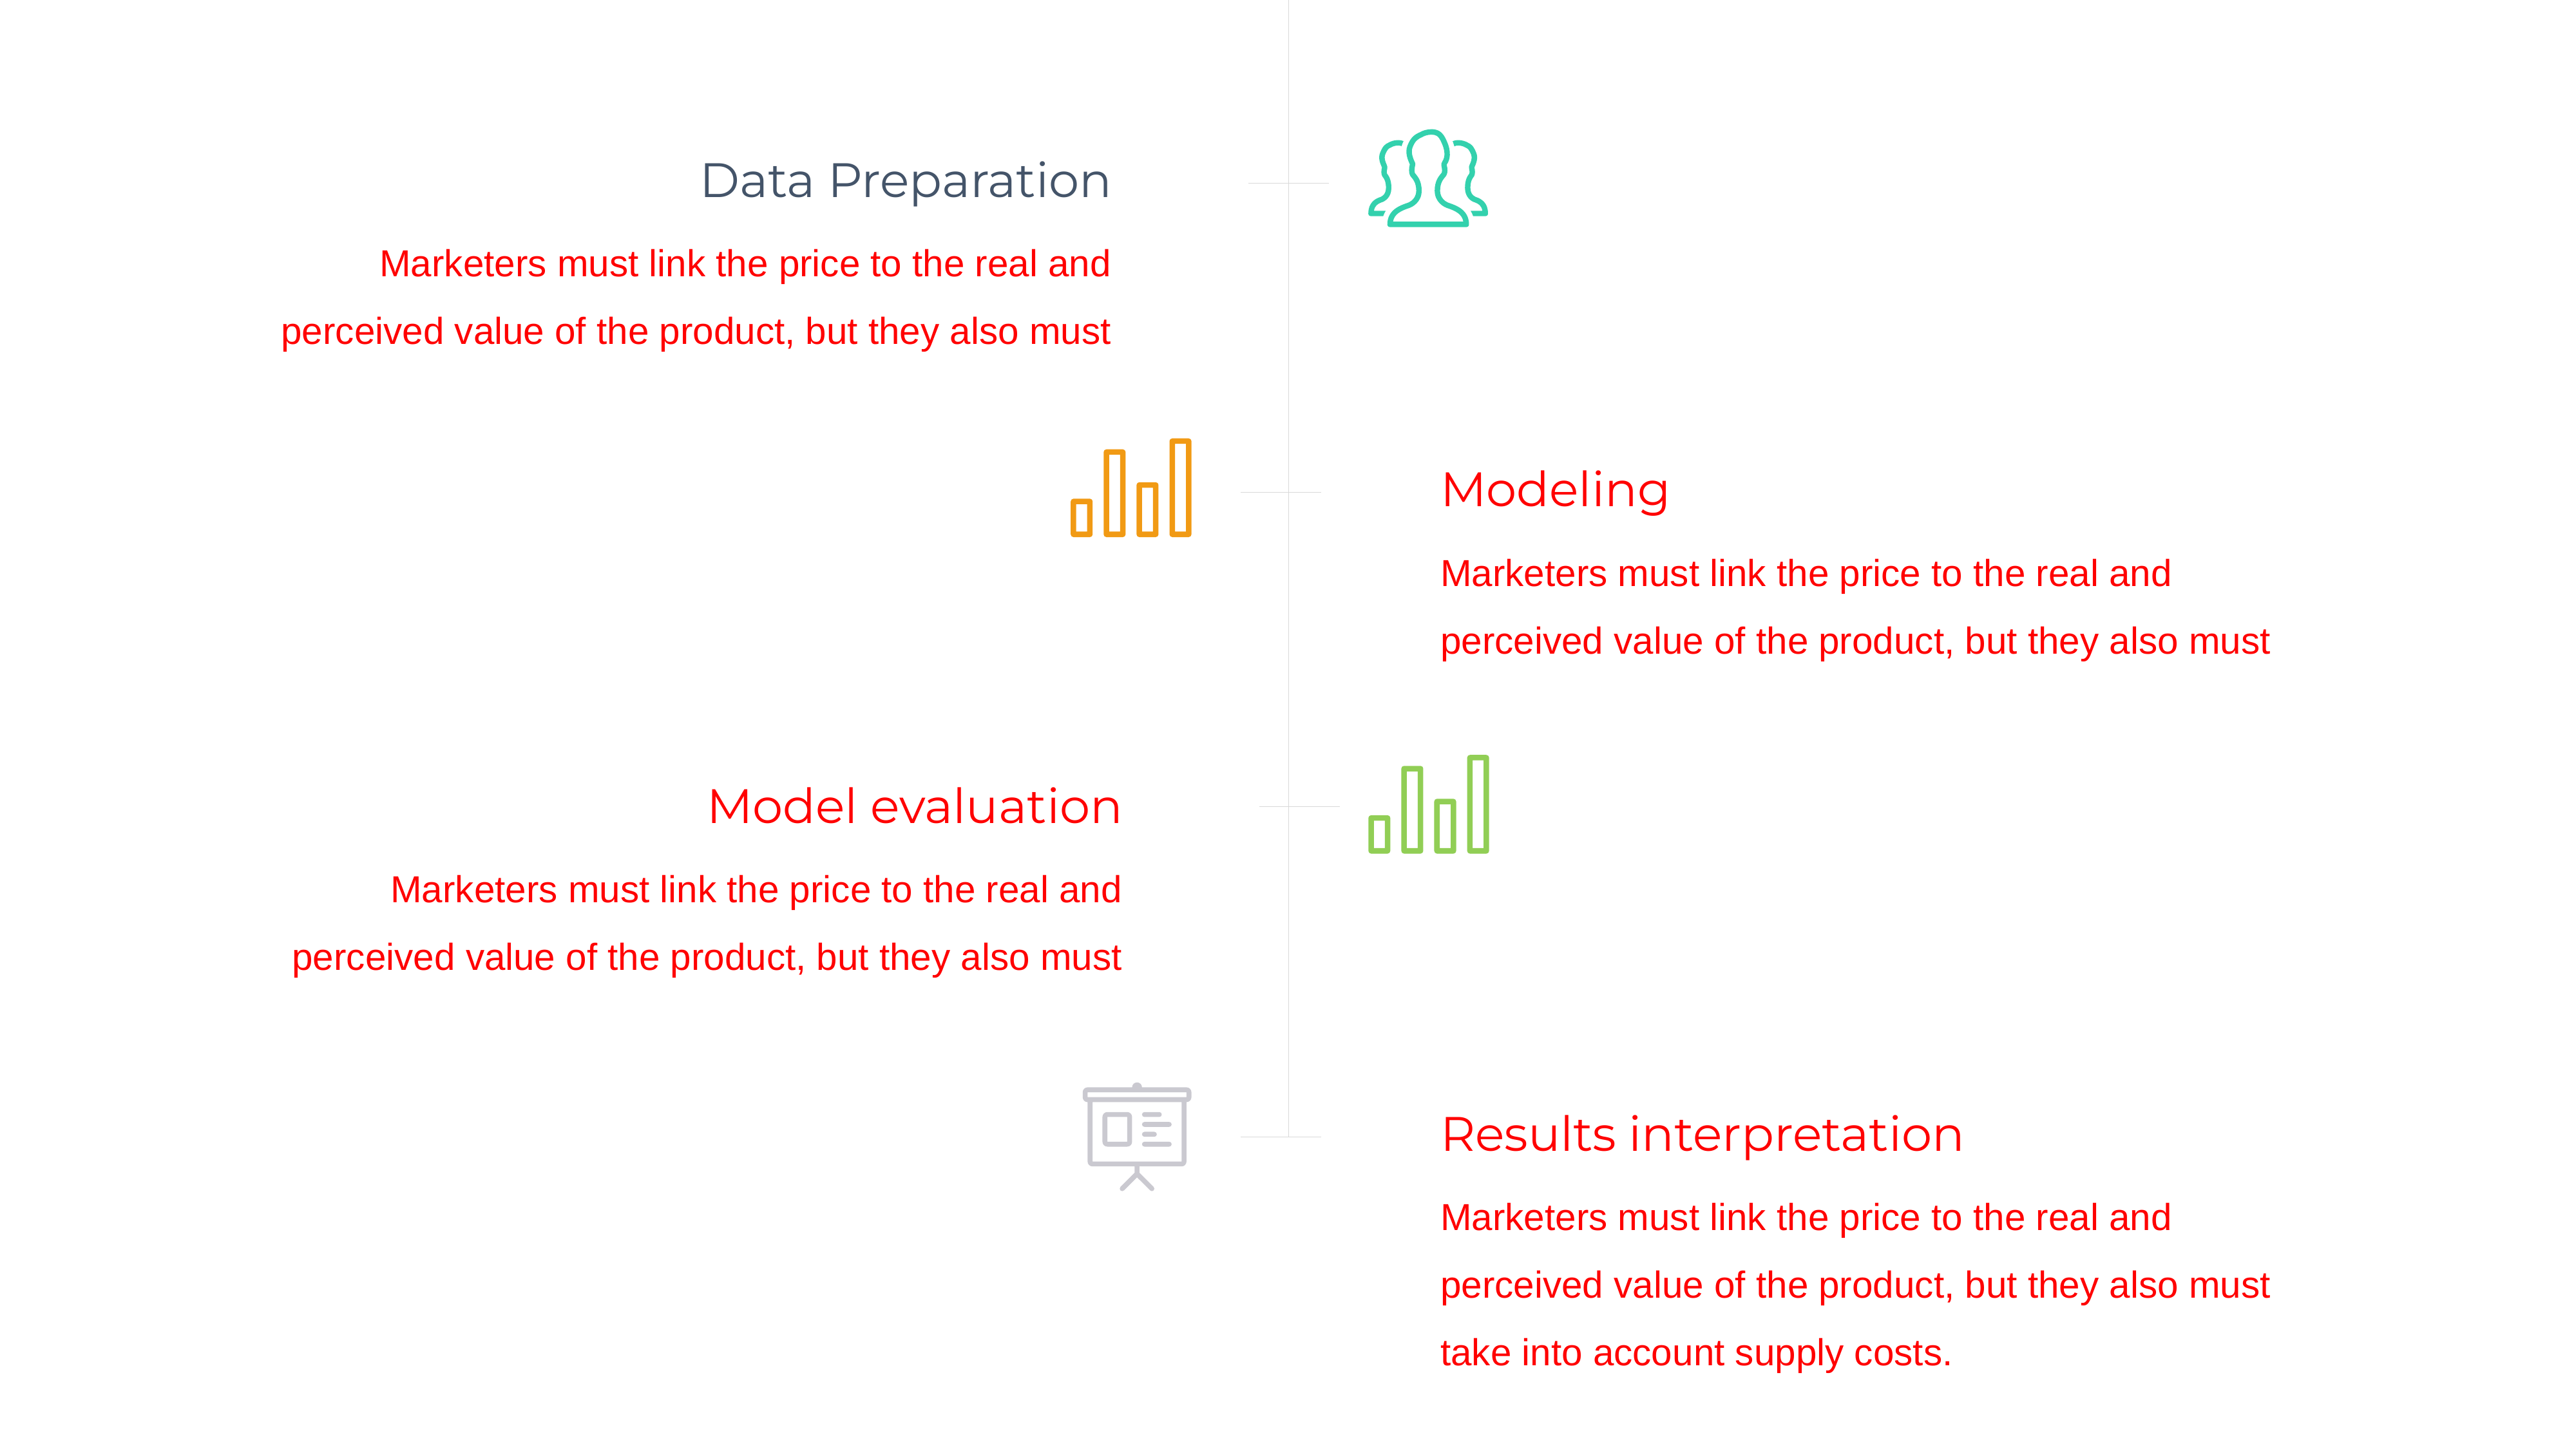

Data Preparation
Marketers must link the price to the real and perceived value of the product, but they also must

Modeling
Marketers must link the price to the real and perceived value of the product, but they also must

Model evaluation
Marketers must link the price to the real and perceived value of the product, but they also must

Results interpretation
Marketers must link the price to the real and perceived value of the product, but they also must take into account supply costs.